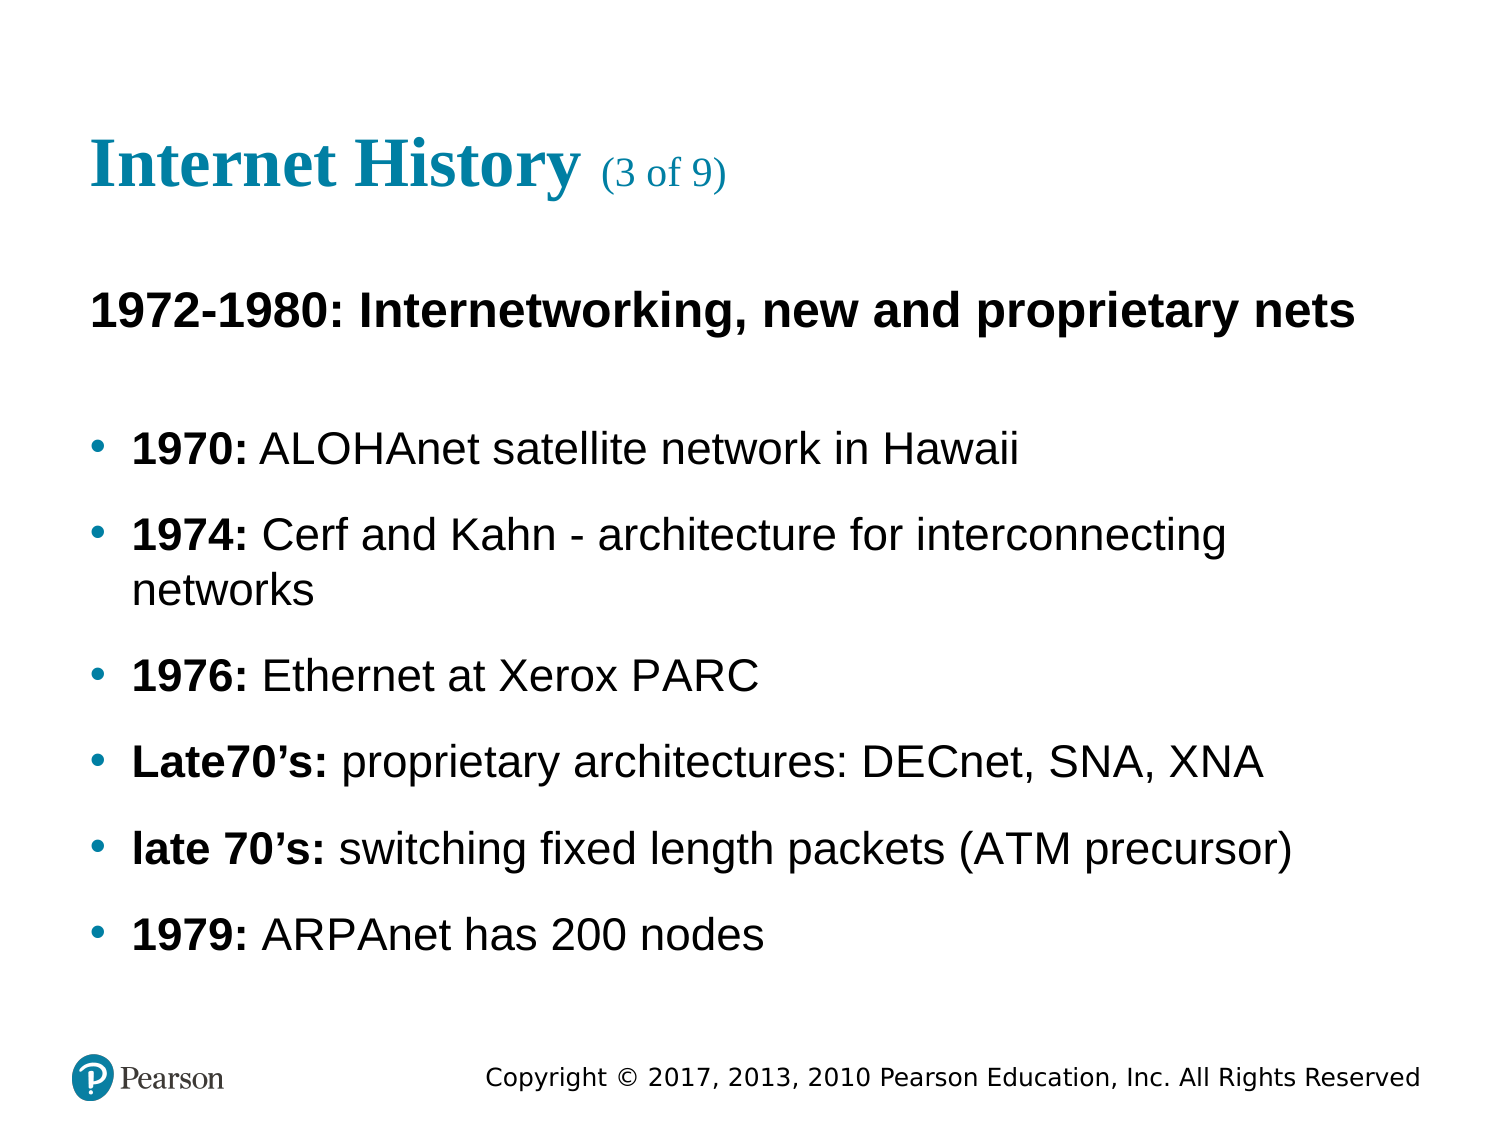

Internet History (3 of 9)
1972-1980: Internetworking, new and proprietary nets
1970: A L O H Anet satellite network in Hawaii
1974: Cerf and Kahn - architecture for interconnecting networks
1976: Ethernet at Xerox P A R C
Late70’s: proprietary architectures: D E Cnet, S N A, X N A
late 70’s: switching fixed length packets (A T M precursor)
1979: A R P Anet has 200 nodes